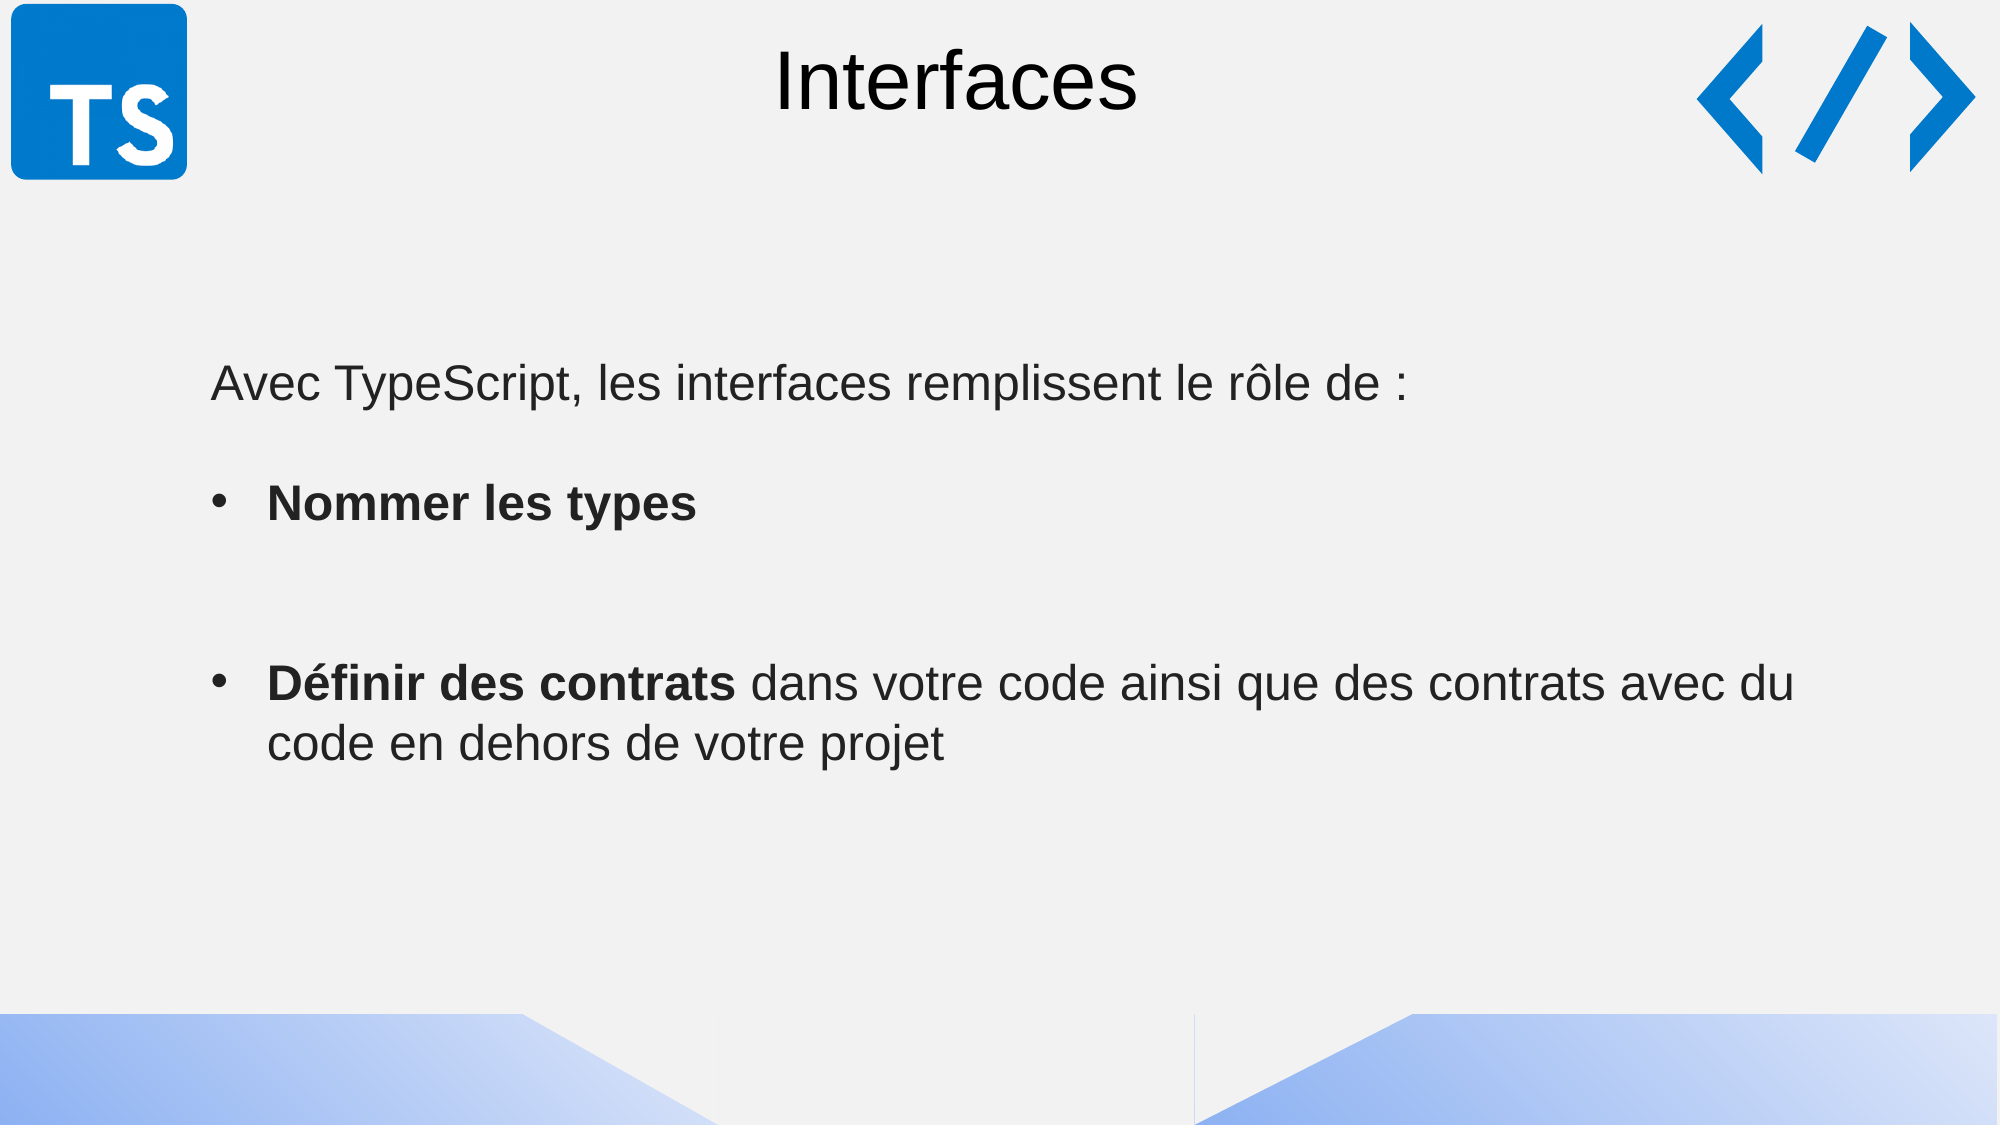

Interfaces
Avec TypeScript, les interfaces remplissent le rôle de :

Nommer les types

Définir des contrats dans votre code ainsi que des contrats avec du code en dehors de votre projet